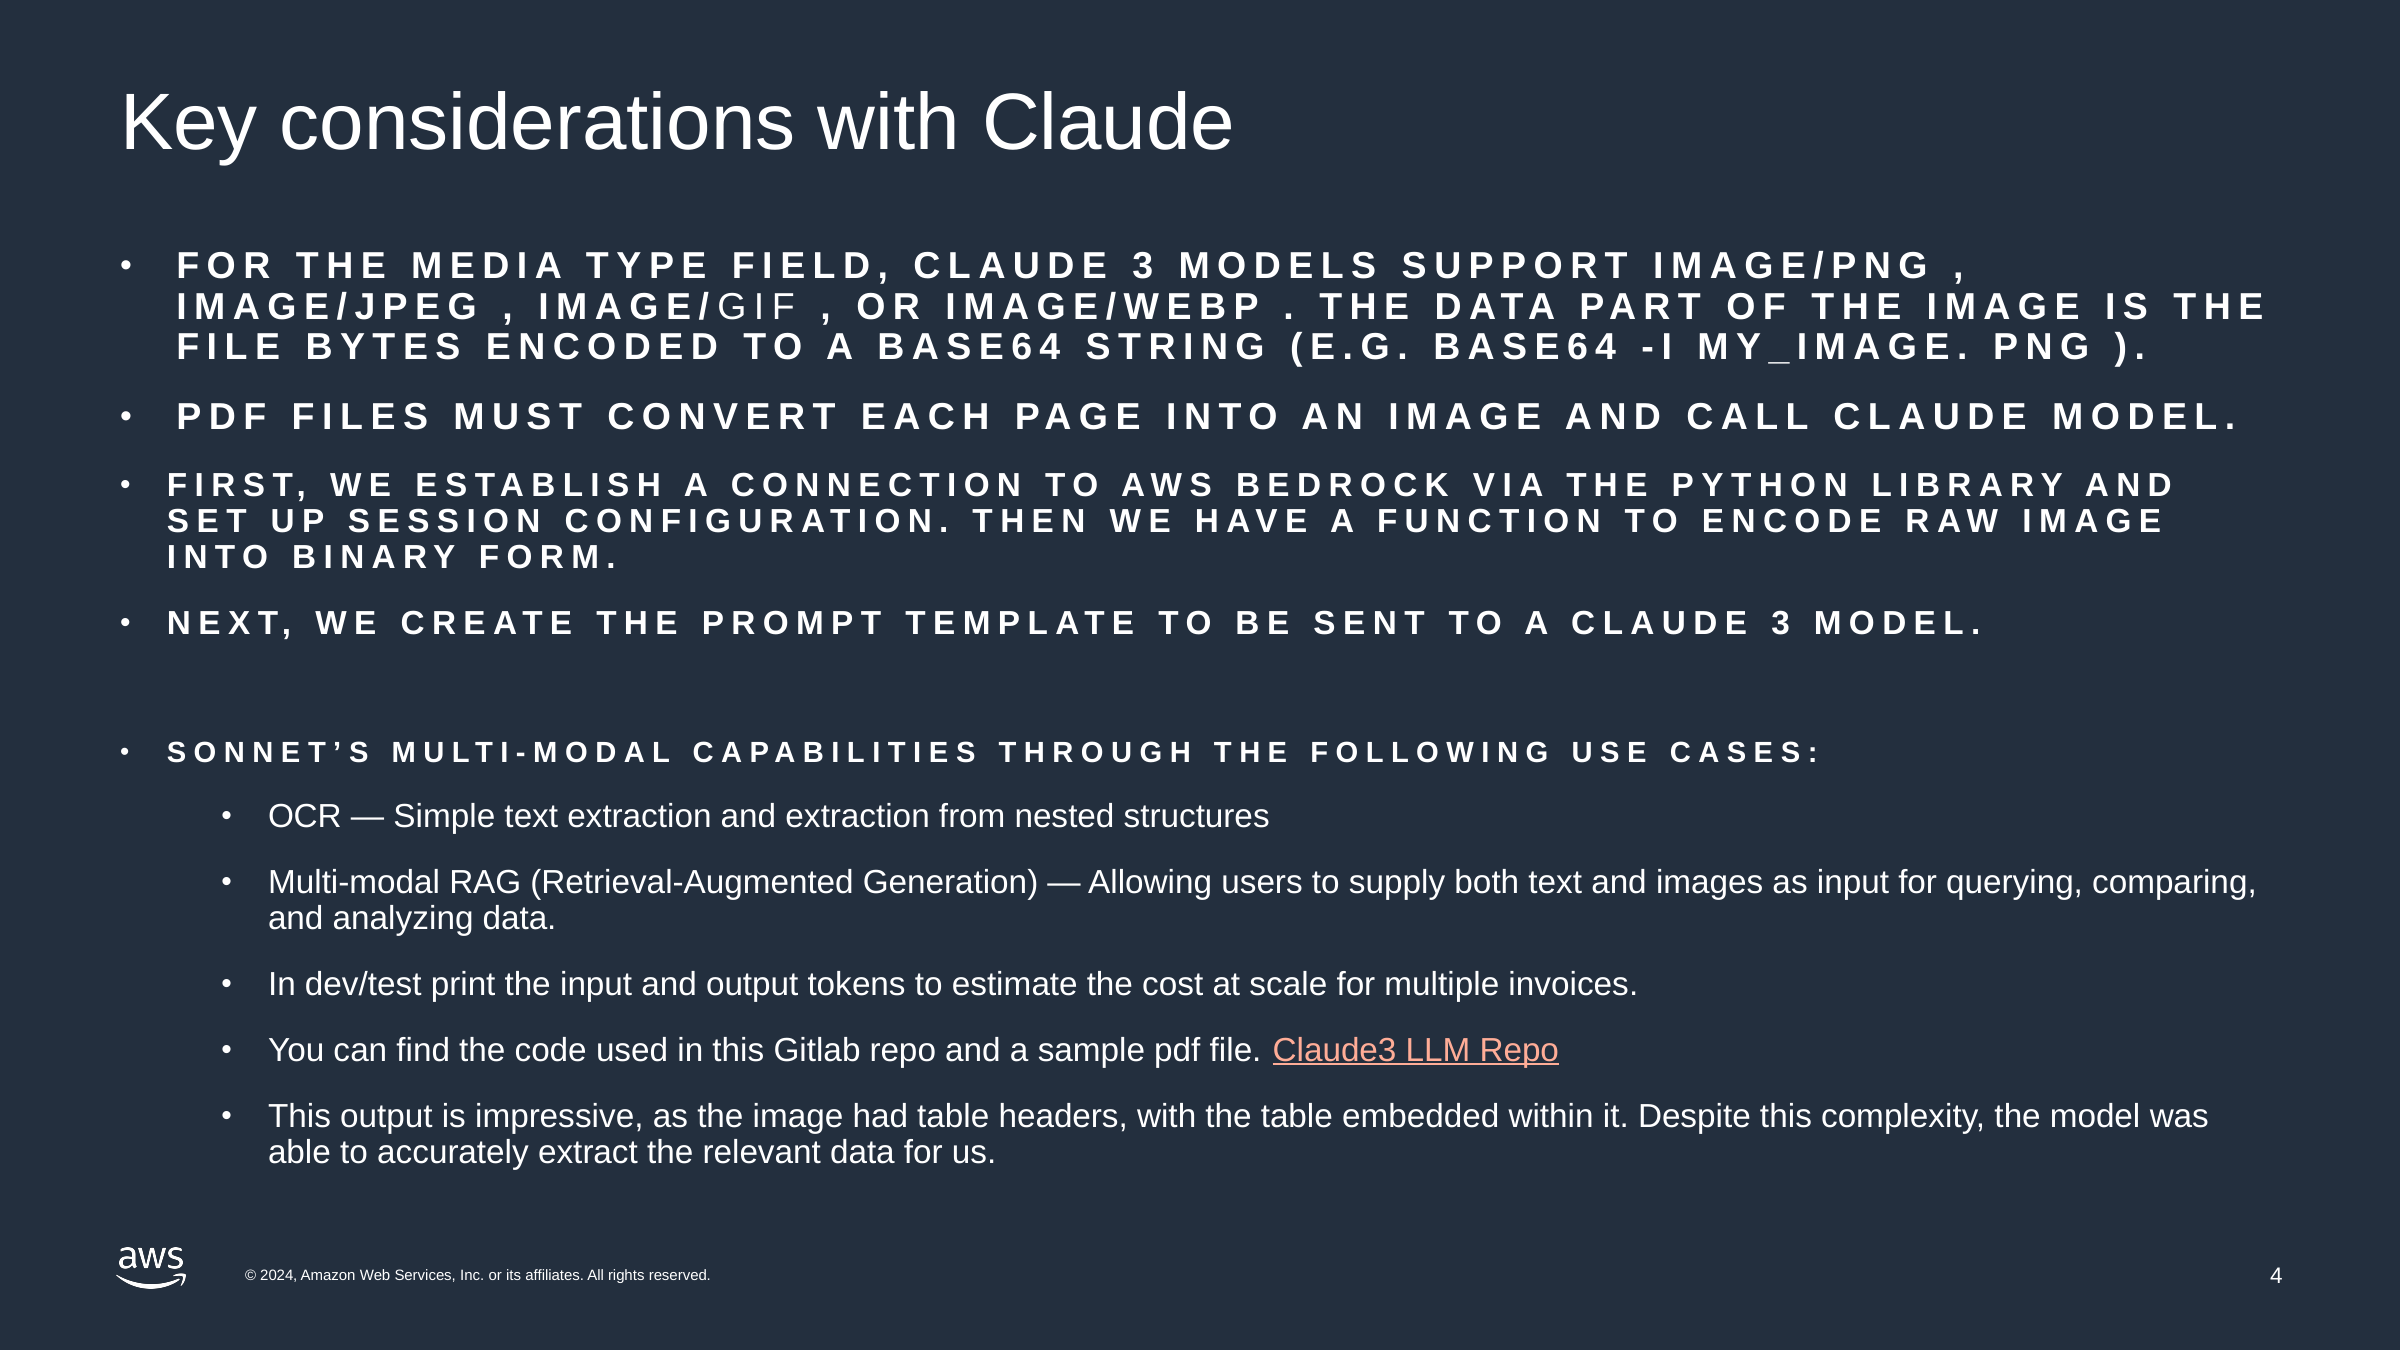

# Key considerations with Claude
For the media type field, Claude 3 models support image/png , image/jpeg , image/gif , or image/webp . The data part of the image is the file bytes encoded to a base64 string (e.g. base64 -i my_image. png ).
PDF Files must convert each page into an IMAGe and call CLAUDE mODEL.
First, we establish a connection to AWS Bedrock via the python library and set up session configuration. Then we have a function to encode raw image into binary form.
Next, we create the prompt template to be sent to a Claude 3 model.

Sonnet’s multi-modal capabilities through the following use cases:
OCR — Simple text extraction and extraction from nested structures
Multi-modal RAG (Retrieval-Augmented Generation) — Allowing users to supply both text and images as input for querying, comparing, and analyzing data.
In dev/test print the input and output tokens to estimate the cost at scale for multiple invoices.
You can find the code used in this Gitlab repo and a sample pdf file. Claude3 LLM Repo
This output is impressive, as the image had table headers, with the table embedded within it. Despite this complexity, the model was able to accurately extract the relevant data for us.

4